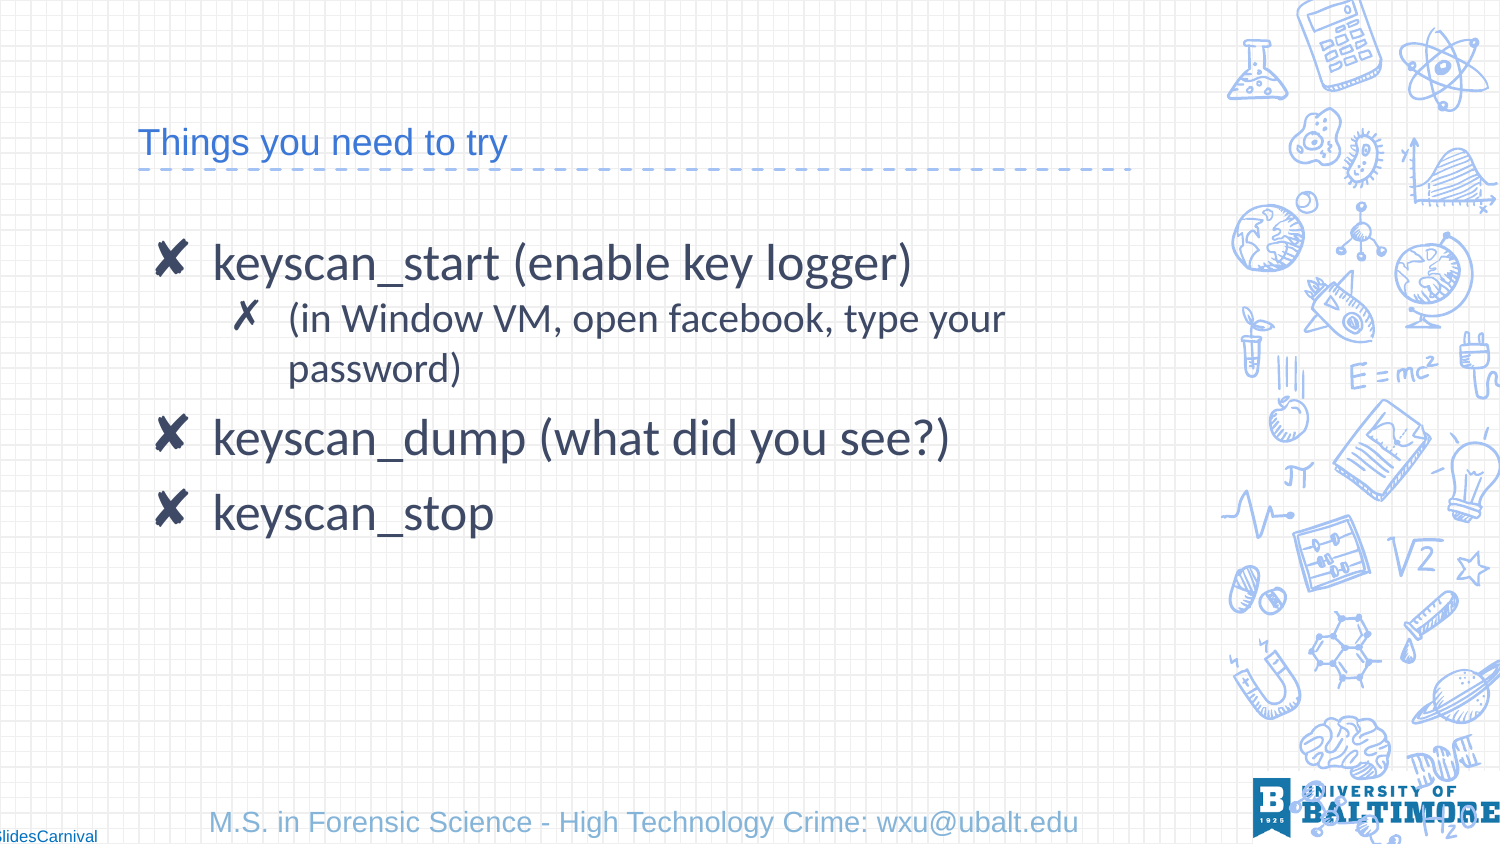

# Things you need to try
keyscan_start (enable key logger)
(in Window VM, open facebook, type your password)
keyscan_dump (what did you see?)
keyscan_stop